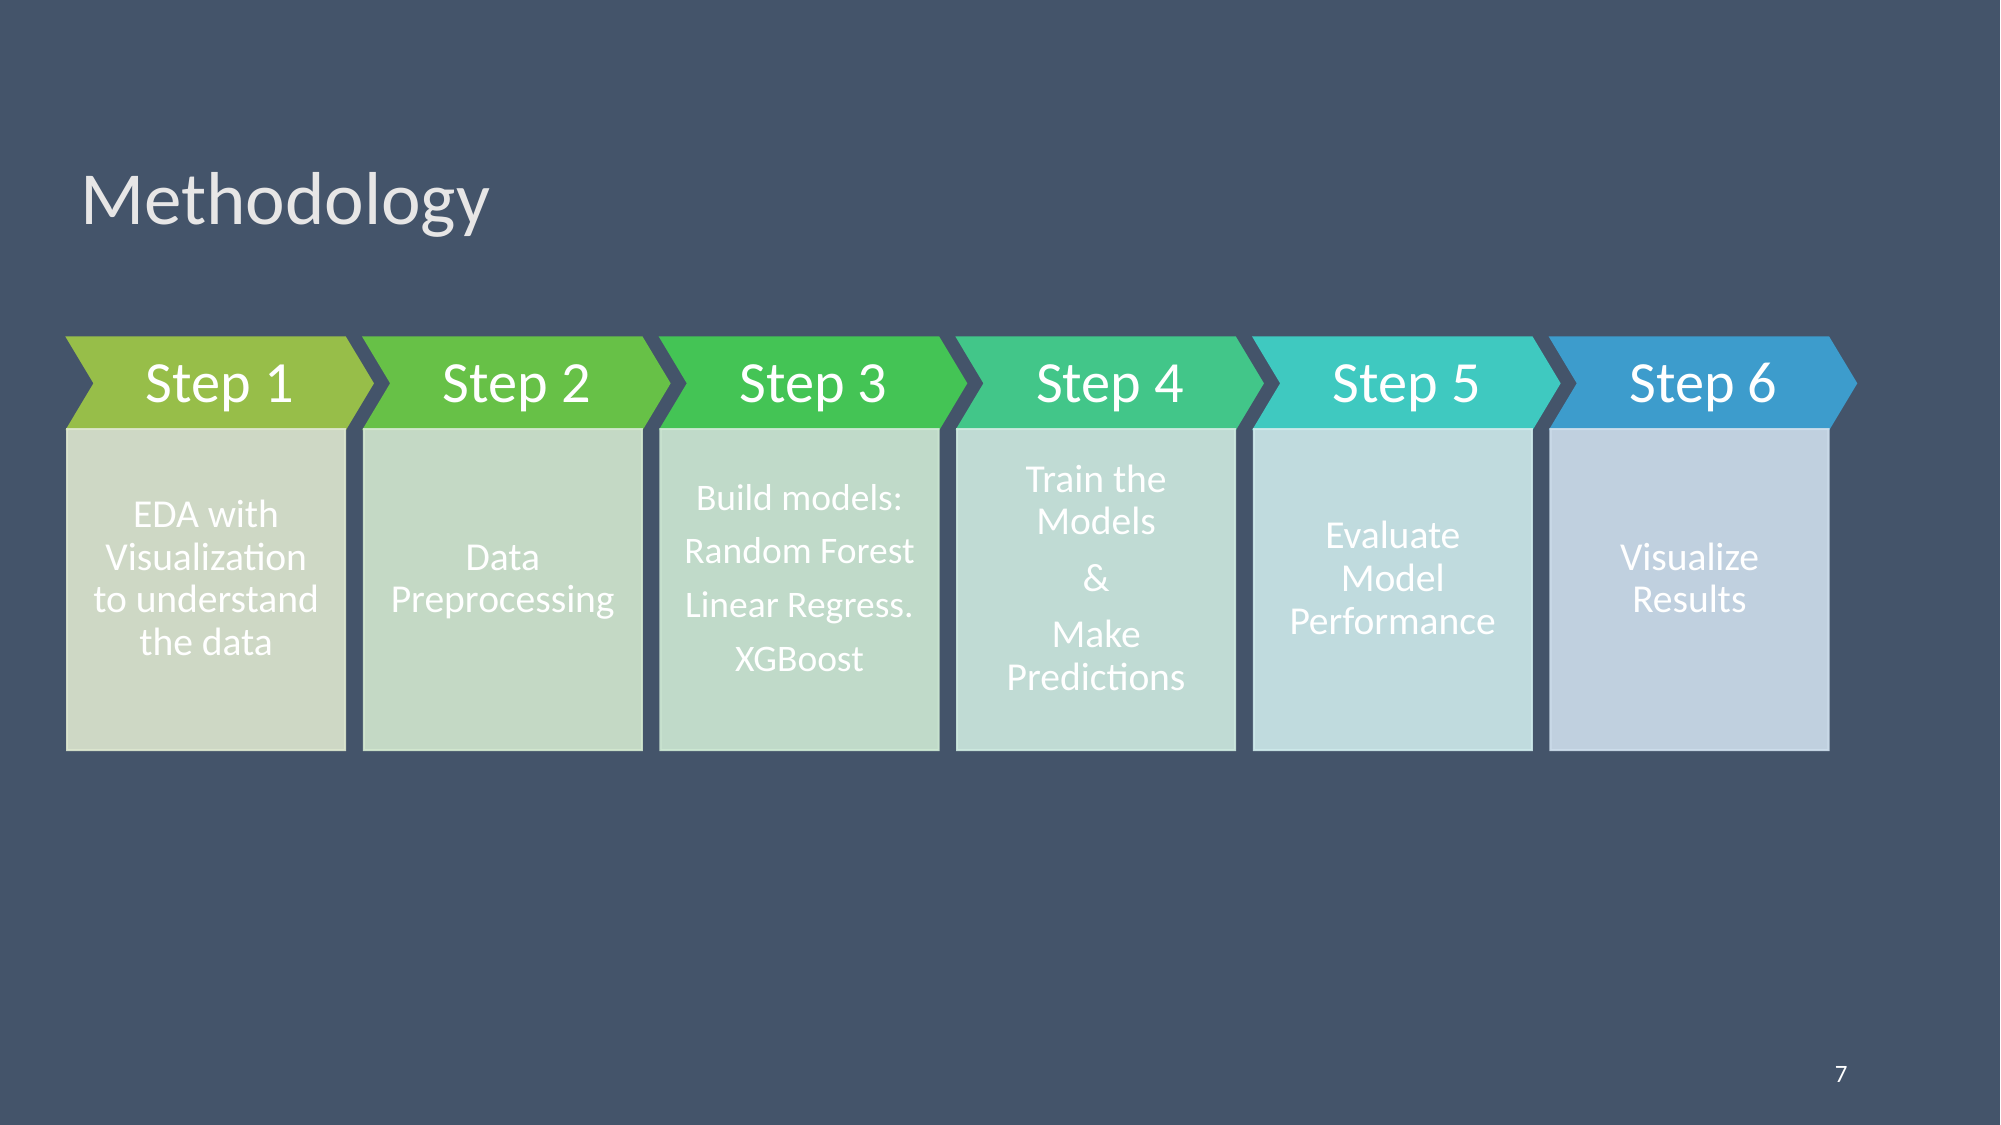

# Methodology
Step 1
EDA with Visualization to understand the data
Step 2
Data Preprocessing
Step 3
Build models:
Random Forest
Linear Regress.
XGBoost
Step 4
Train the Models
&
Make Predictions
Step 5
Evaluate Model Performance
Step 6
Visualize Results
7